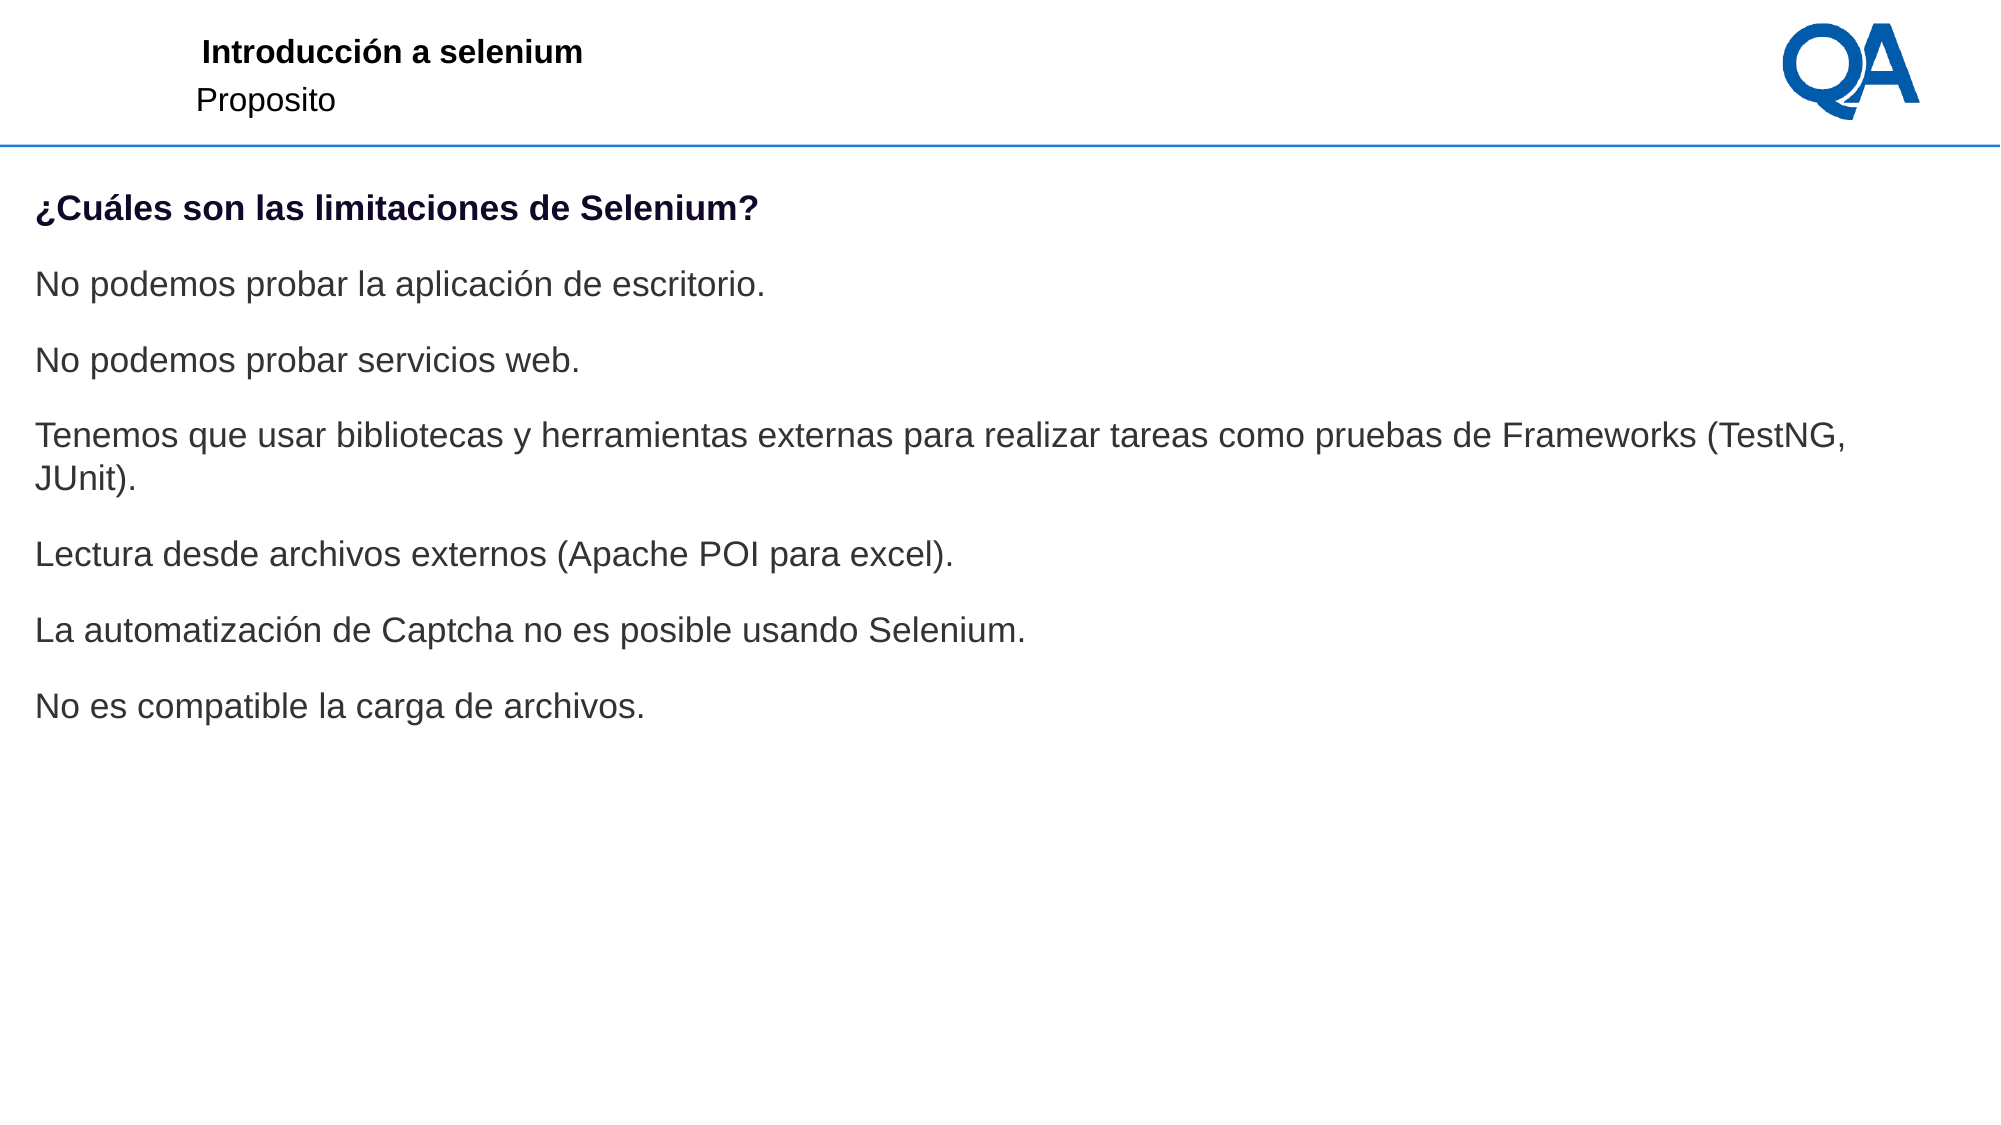

# Introducción a selenium
Proposito
¿Cuáles son las limitaciones de Selenium?
No podemos probar la aplicación de escritorio.
No podemos probar servicios web.
Tenemos que usar bibliotecas y herramientas externas para realizar tareas como pruebas de Frameworks (TestNG, JUnit).
Lectura desde archivos externos (Apache POI para excel).
La automatización de Captcha no es posible usando Selenium.
No es compatible la carga de archivos.